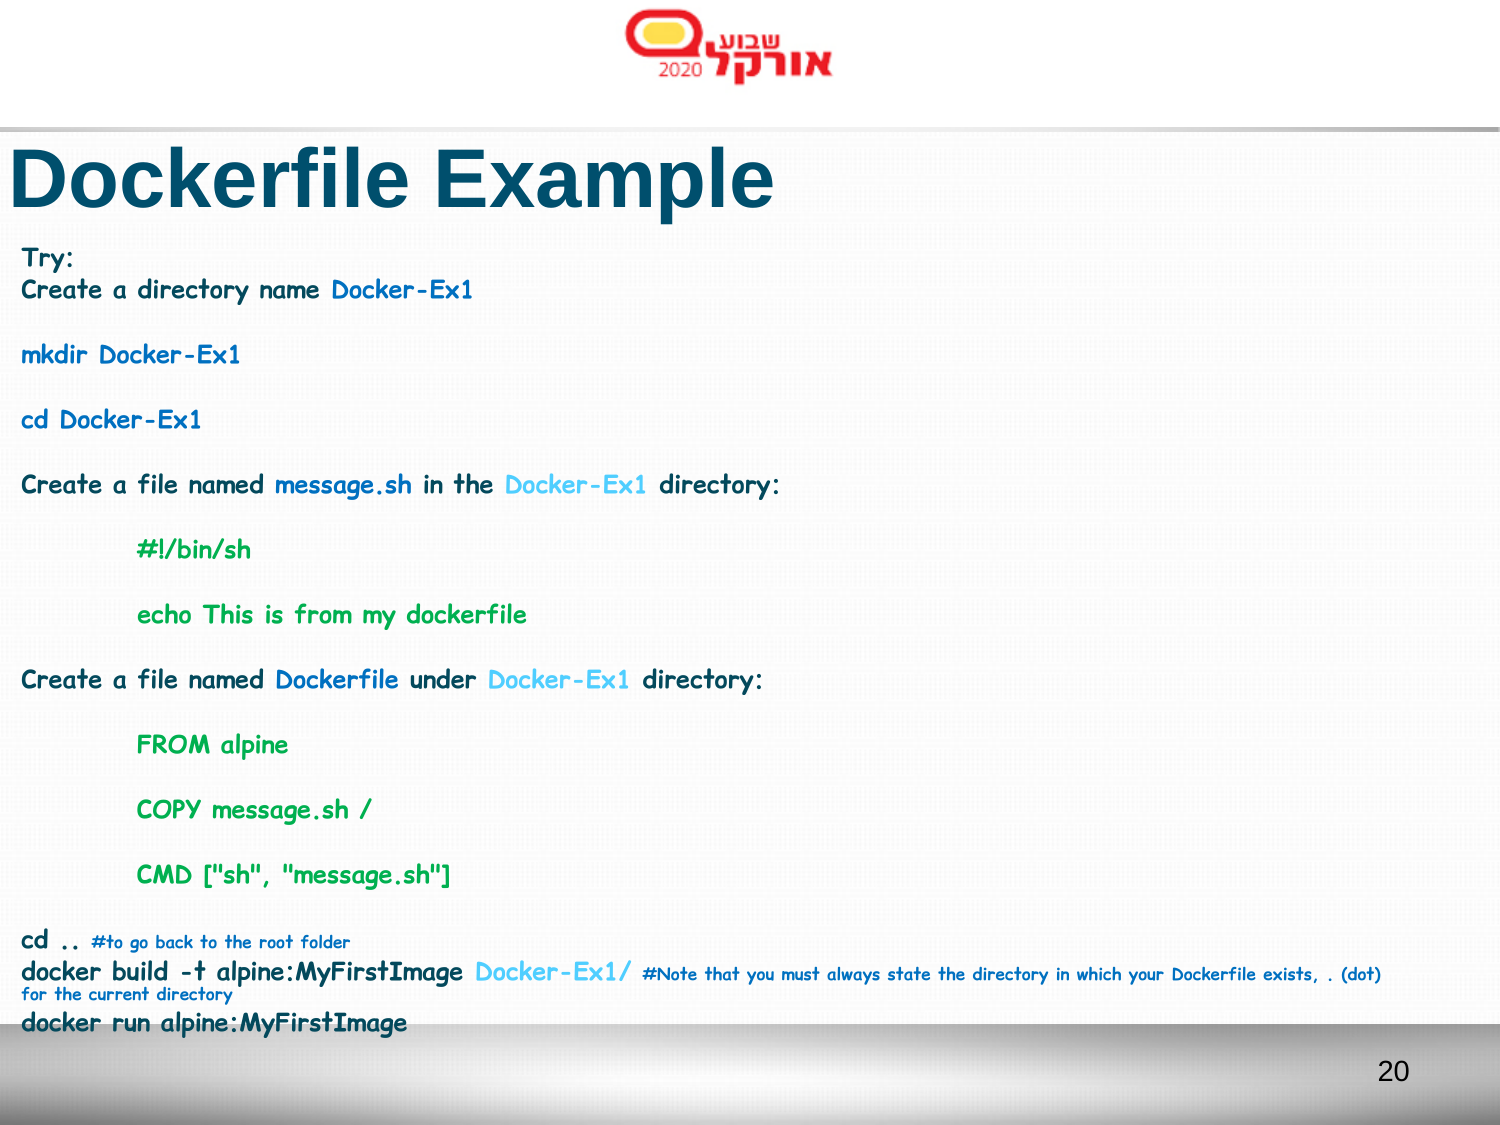

# Dockerfile Example
Try:
Create a directory name Docker-Ex1

mkdir Docker-Ex1

cd Docker-Ex1

Create a file named message.sh in the Docker-Ex1 directory:

#!/bin/sh

echo This is from my dockerfile

Create a file named Dockerfile under Docker-Ex1 directory:

FROM alpine

COPY message.sh /

CMD ["sh", "message.sh"]

cd .. #to go back to the root folder
docker build -t alpine:MyFirstImage Docker-Ex1/ #Note that you must always state the directory in which your Dockerfile exists, . (dot) for the current directory
docker run alpine:MyFirstImage
20